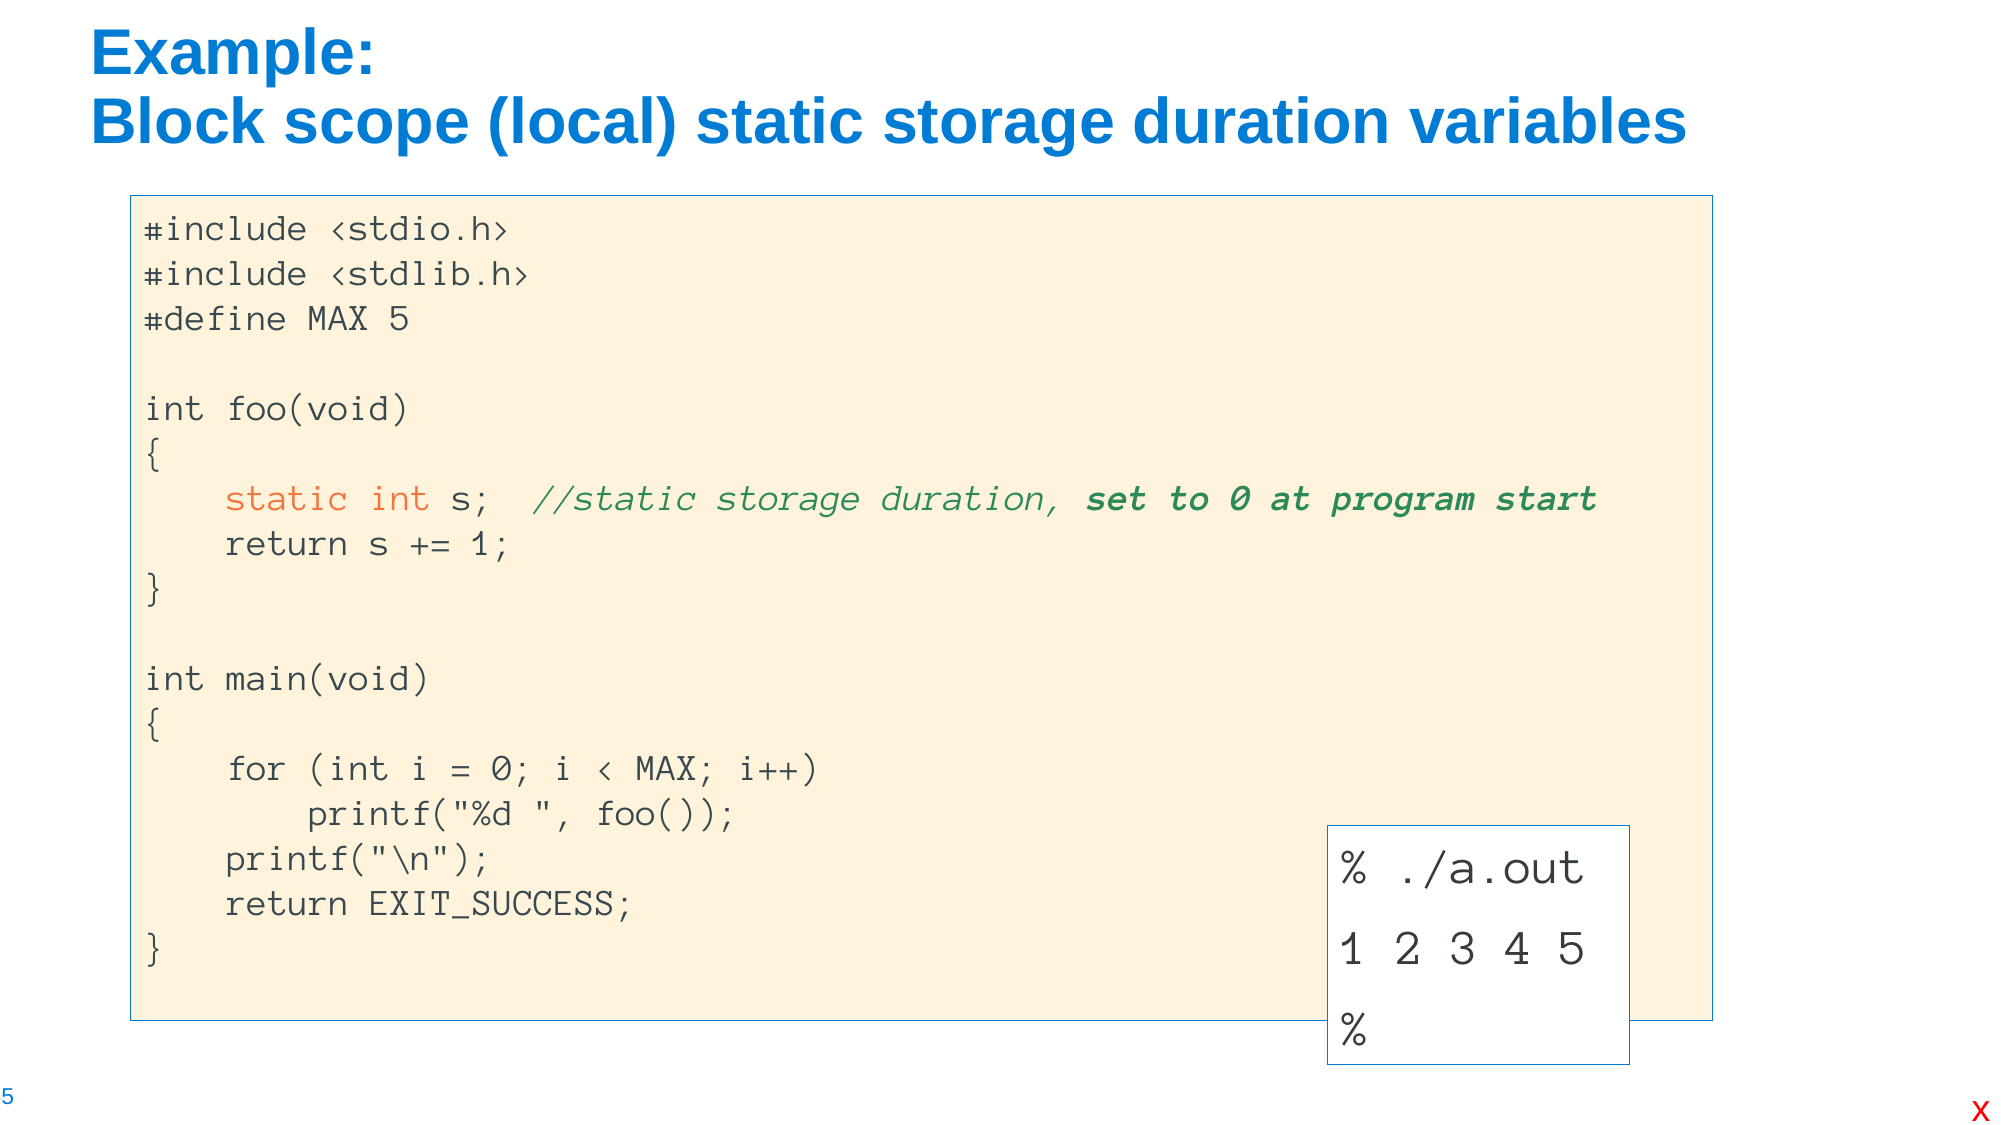

# Example: Block scope (local) static storage duration variables
#include <stdio.h>
#include <stdlib.h>
#define MAX 5

int foo(void)
{
    static int s;  //static storage duration, set to 0 at program start
    return s += 1;
}

int main(void)
{
    for (int i = 0; i < MAX; i++)
        printf("%d ", foo());
    printf("\n");
    return EXIT_SUCCESS;
}

% ./a.out
1 2 3 4 5
%
x